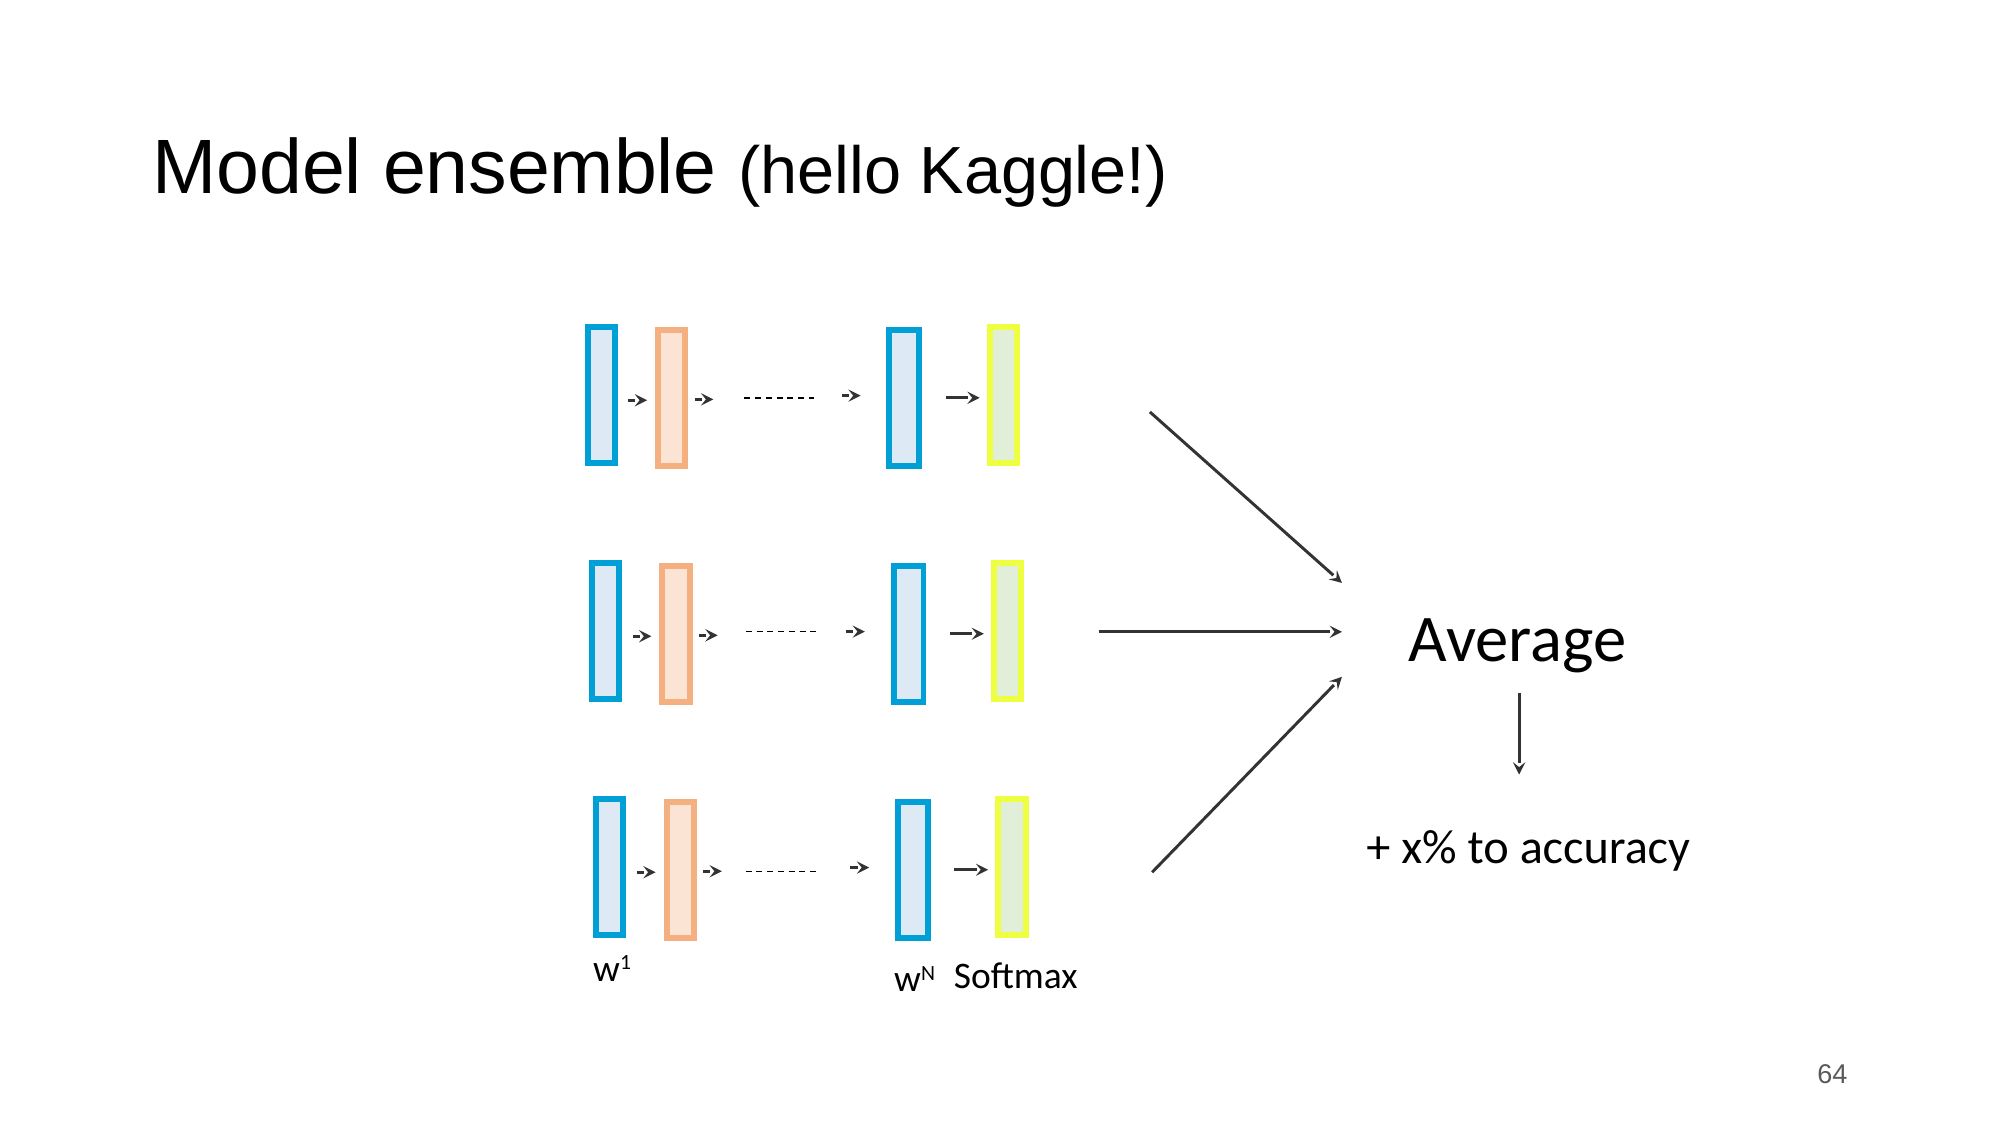

# Model ensemble (hello Kaggle!)

Average
+ x% to accuracy

w1
Softmax
wN
64